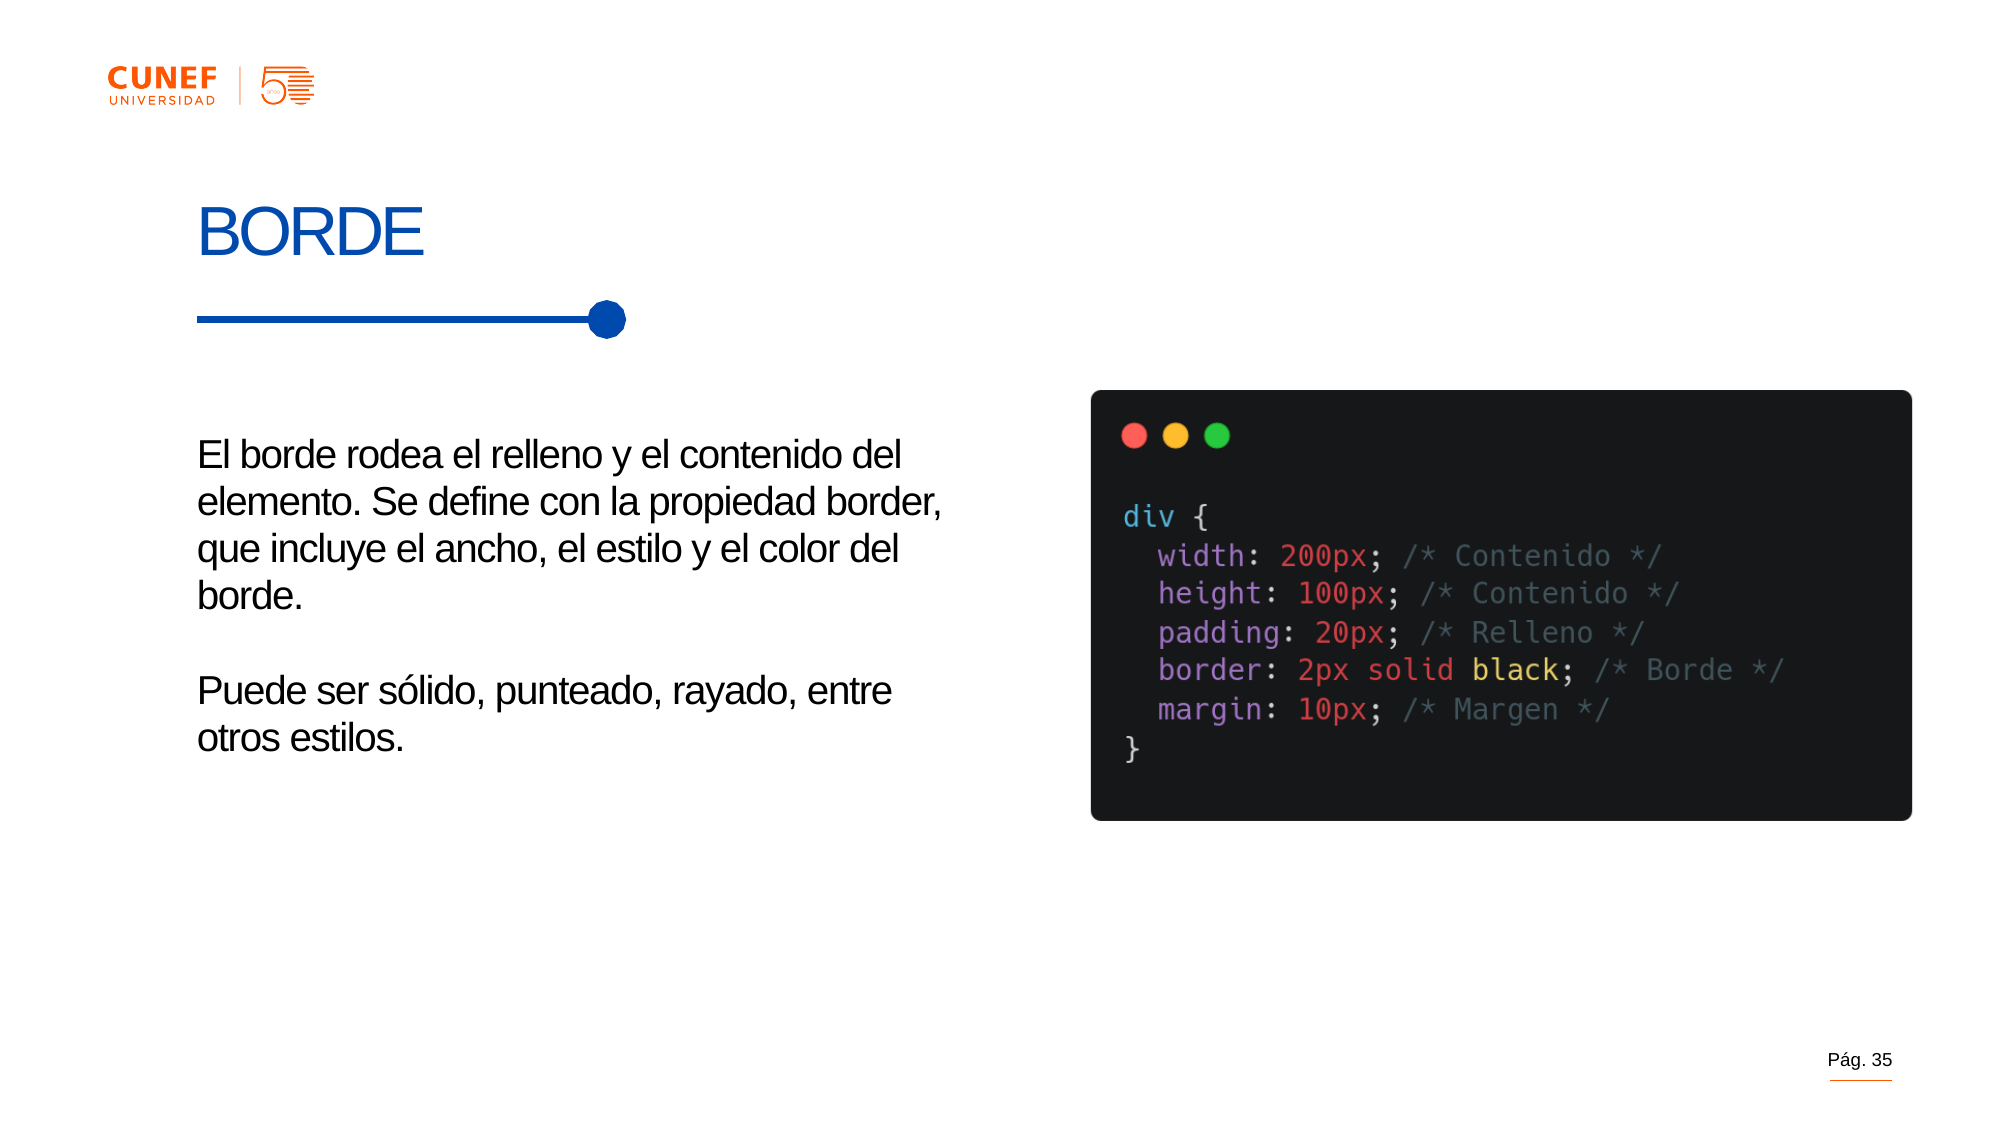

BORDE

El borde rodea el relleno y el contenido del elemento. Se define con la propiedad border, que incluye el ancho, el estilo y el color del borde.

Puede ser sólido, punteado, rayado, entre otros estilos.